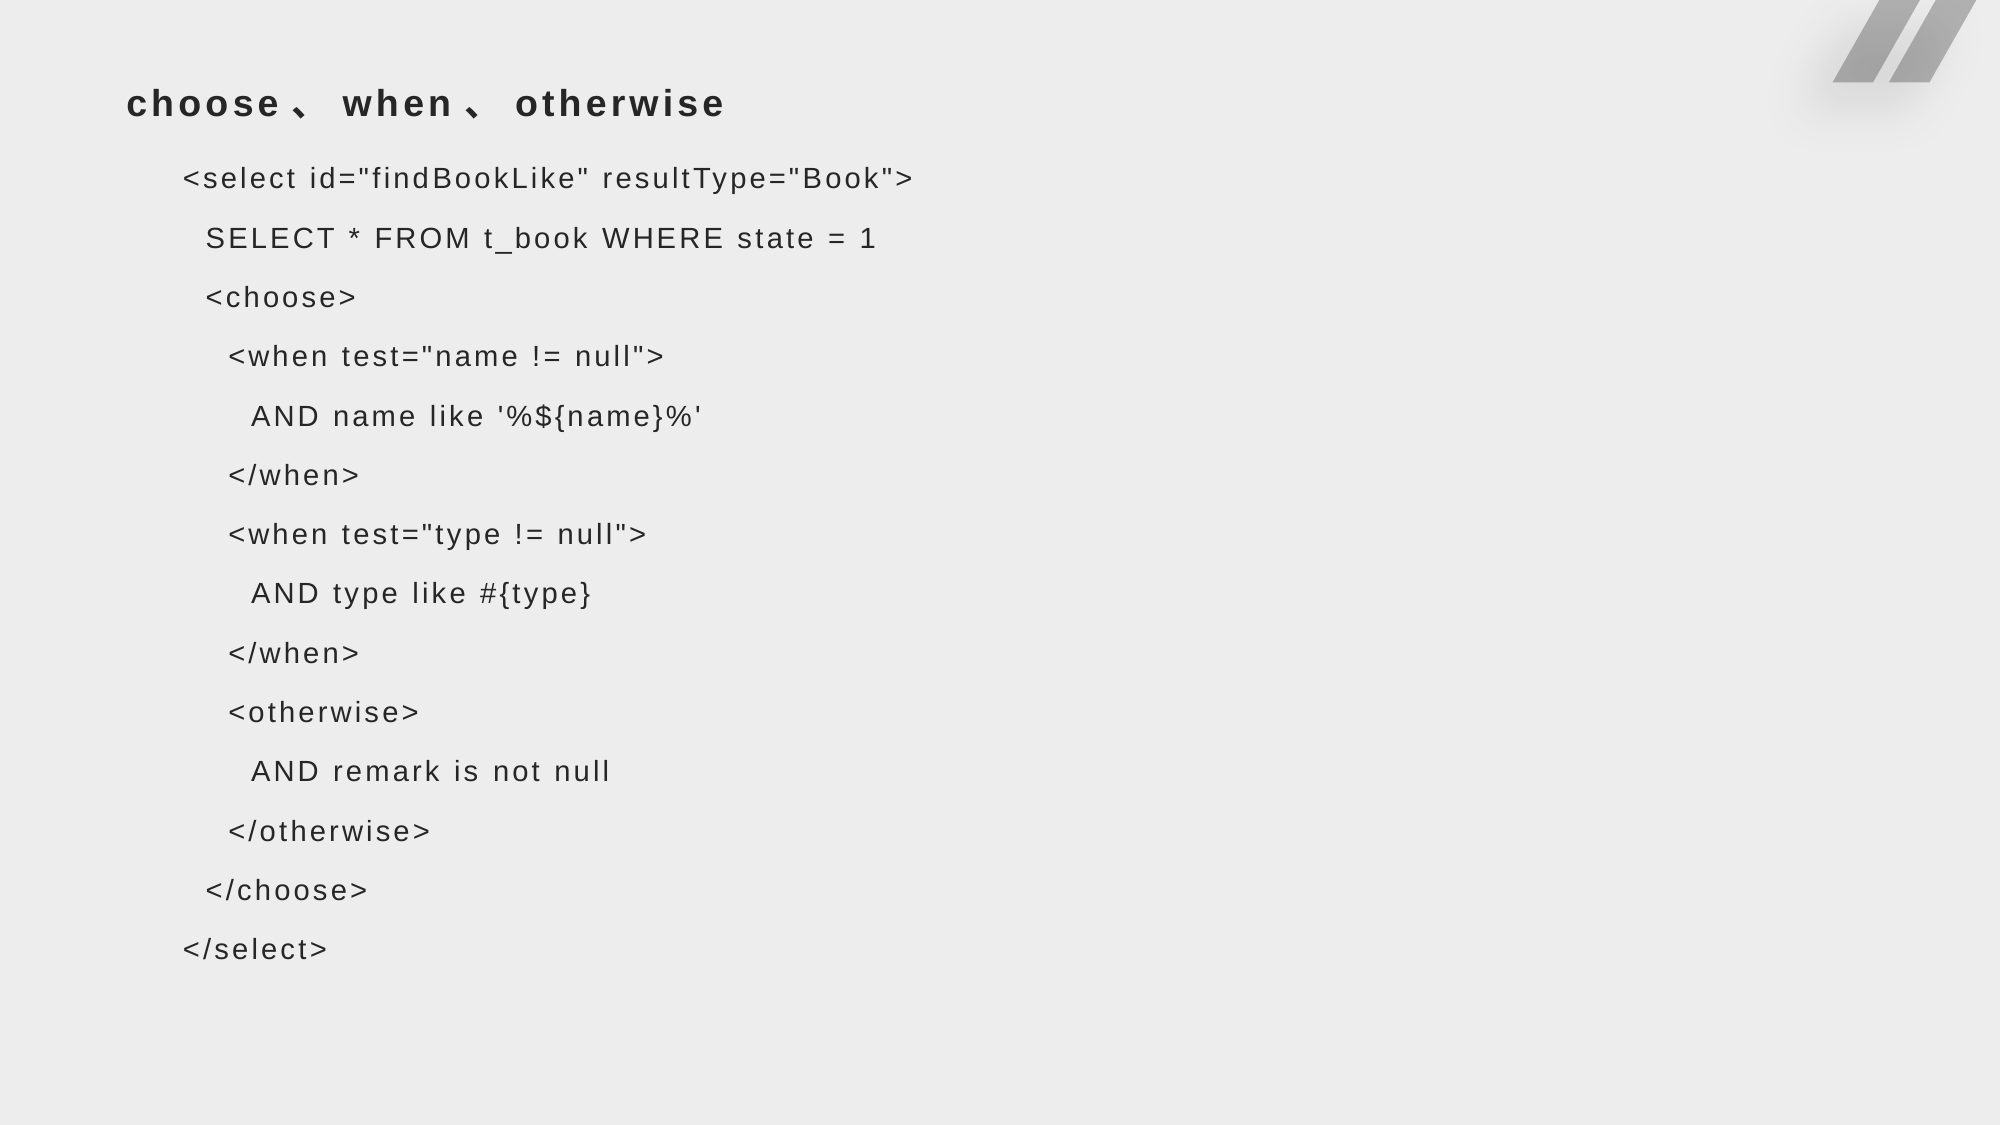

# choose、when、otherwise
<select id="findBookLike" resultType="Book">
  SELECT * FROM t_book WHERE state = 1
  <choose>
    <when test="name != null">
      AND name like '%${name}%'
    </when>
    <when test="type != null">
      AND type like #{type}
    </when>
    <otherwise>
      AND remark is not null
    </otherwise>
  </choose>
</select>